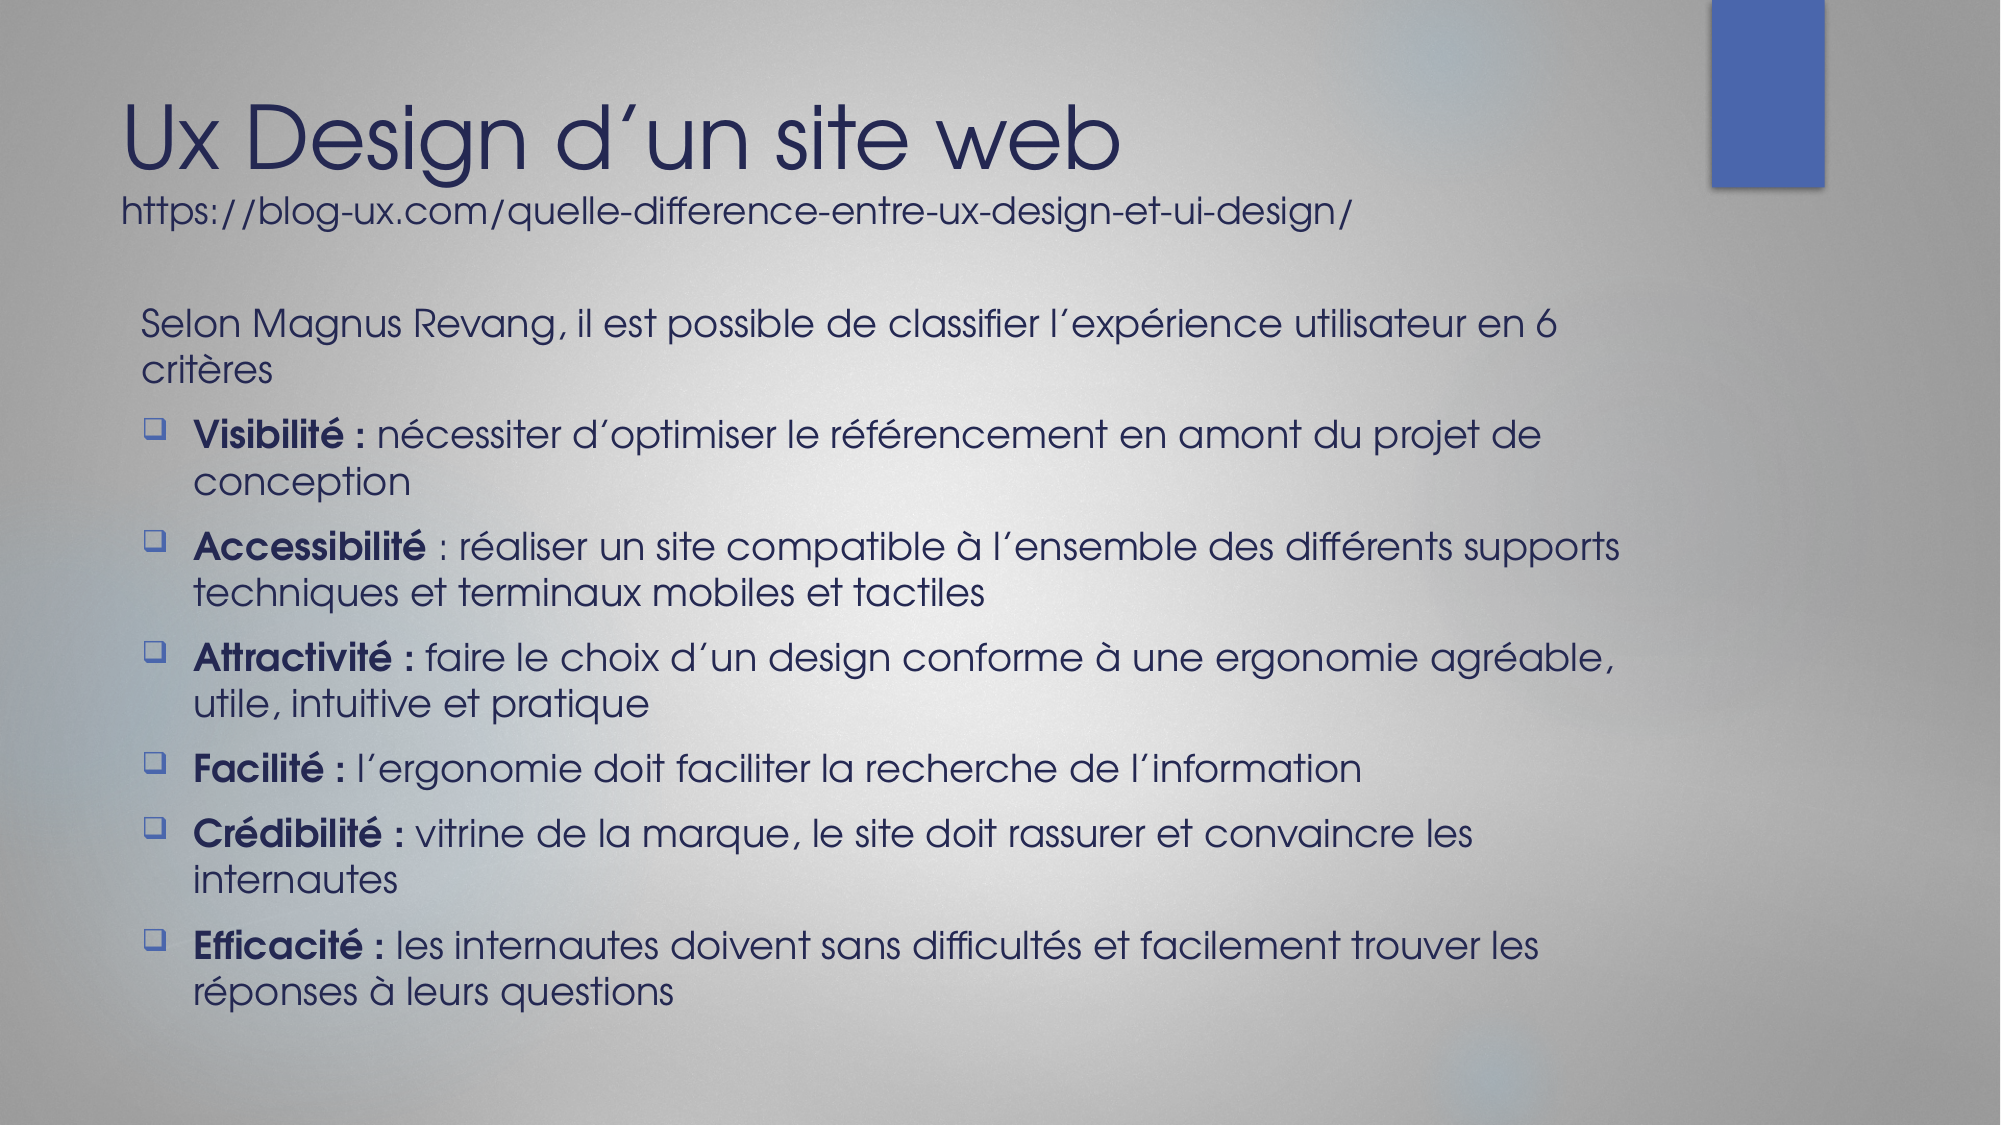

# Ux Design d’un site web https://blog-ux.com/quelle-difference-entre-ux-design-et-ui-design/
Selon Magnus Revang, il est possible de classifier l’expérience utilisateur en 6 critères
Visibilité : nécessiter d’optimiser le référencement en amont du projet de conception
Accessibilité : réaliser un site compatible à l’ensemble des différents supports techniques et terminaux mobiles et tactiles
Attractivité : faire le choix d’un design conforme à une ergonomie agréable, utile, intuitive et pratique
Facilité : l’ergonomie doit faciliter la recherche de l’information
Crédibilité : vitrine de la marque, le site doit rassurer et convaincre les internautes
Efficacité : les internautes doivent sans difficultés et facilement trouver les réponses à leurs questions